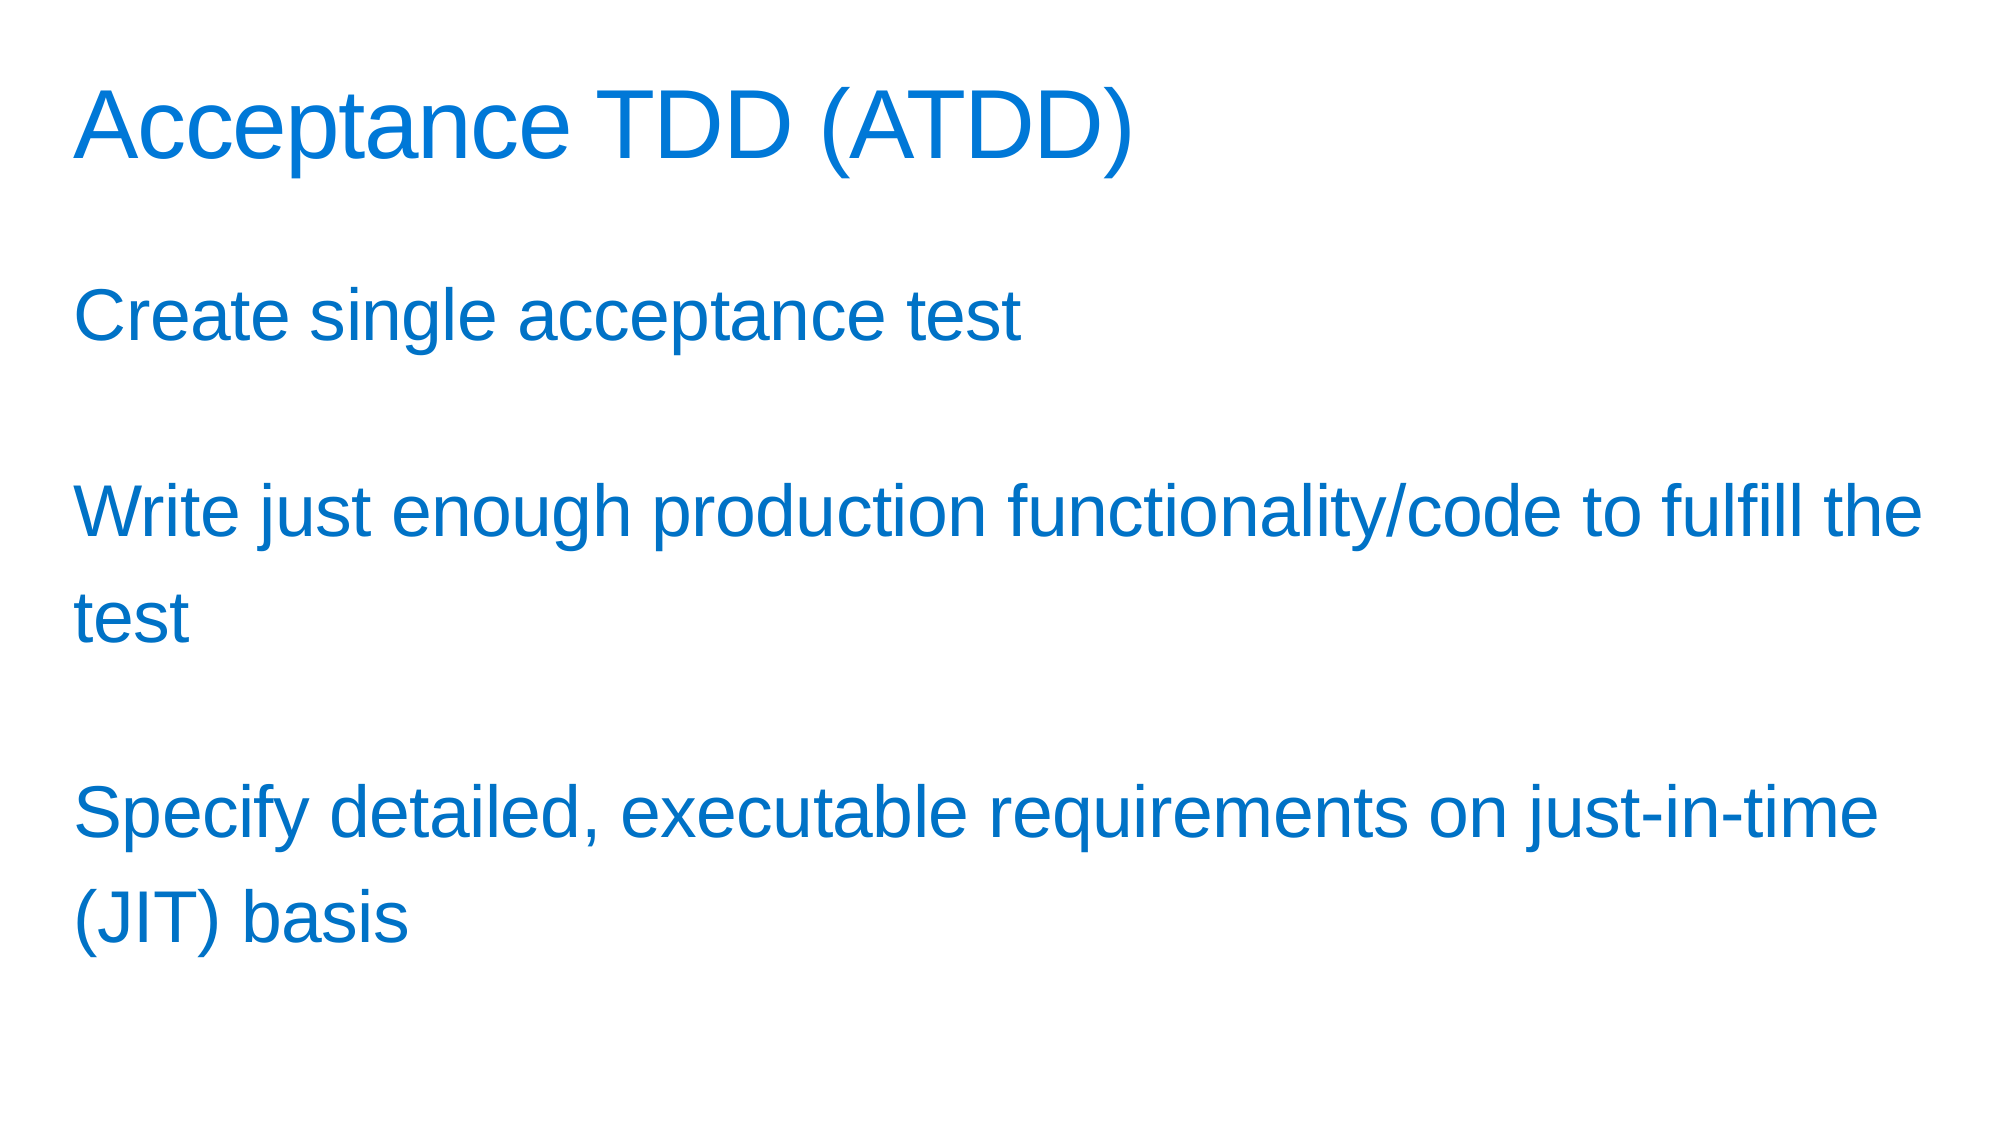

# Acceptance TDD (ATDD)
Create single acceptance test

Write just enough production functionality/code to fulfill the test

Specify detailed, executable requirements on just-in-time (JIT) basis